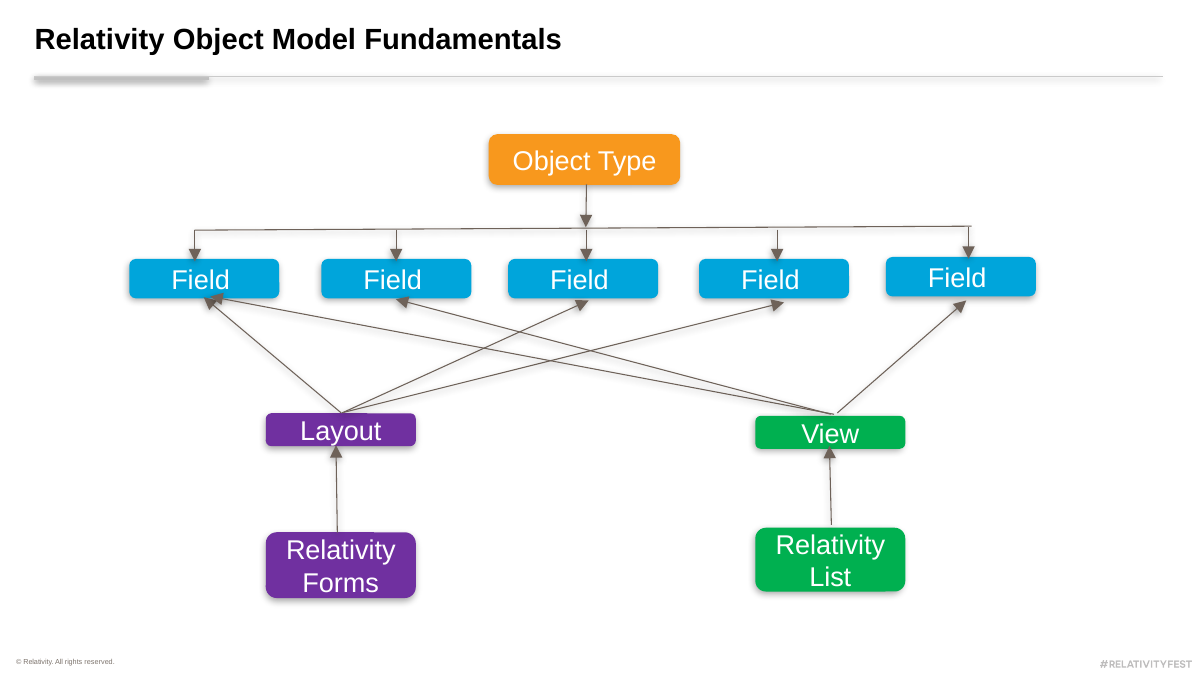

# Relativity Object Model Fundamentals
Object Type
Field
Field
Field
Field
Field
Layout
View
Relativity List
Relativity Forms